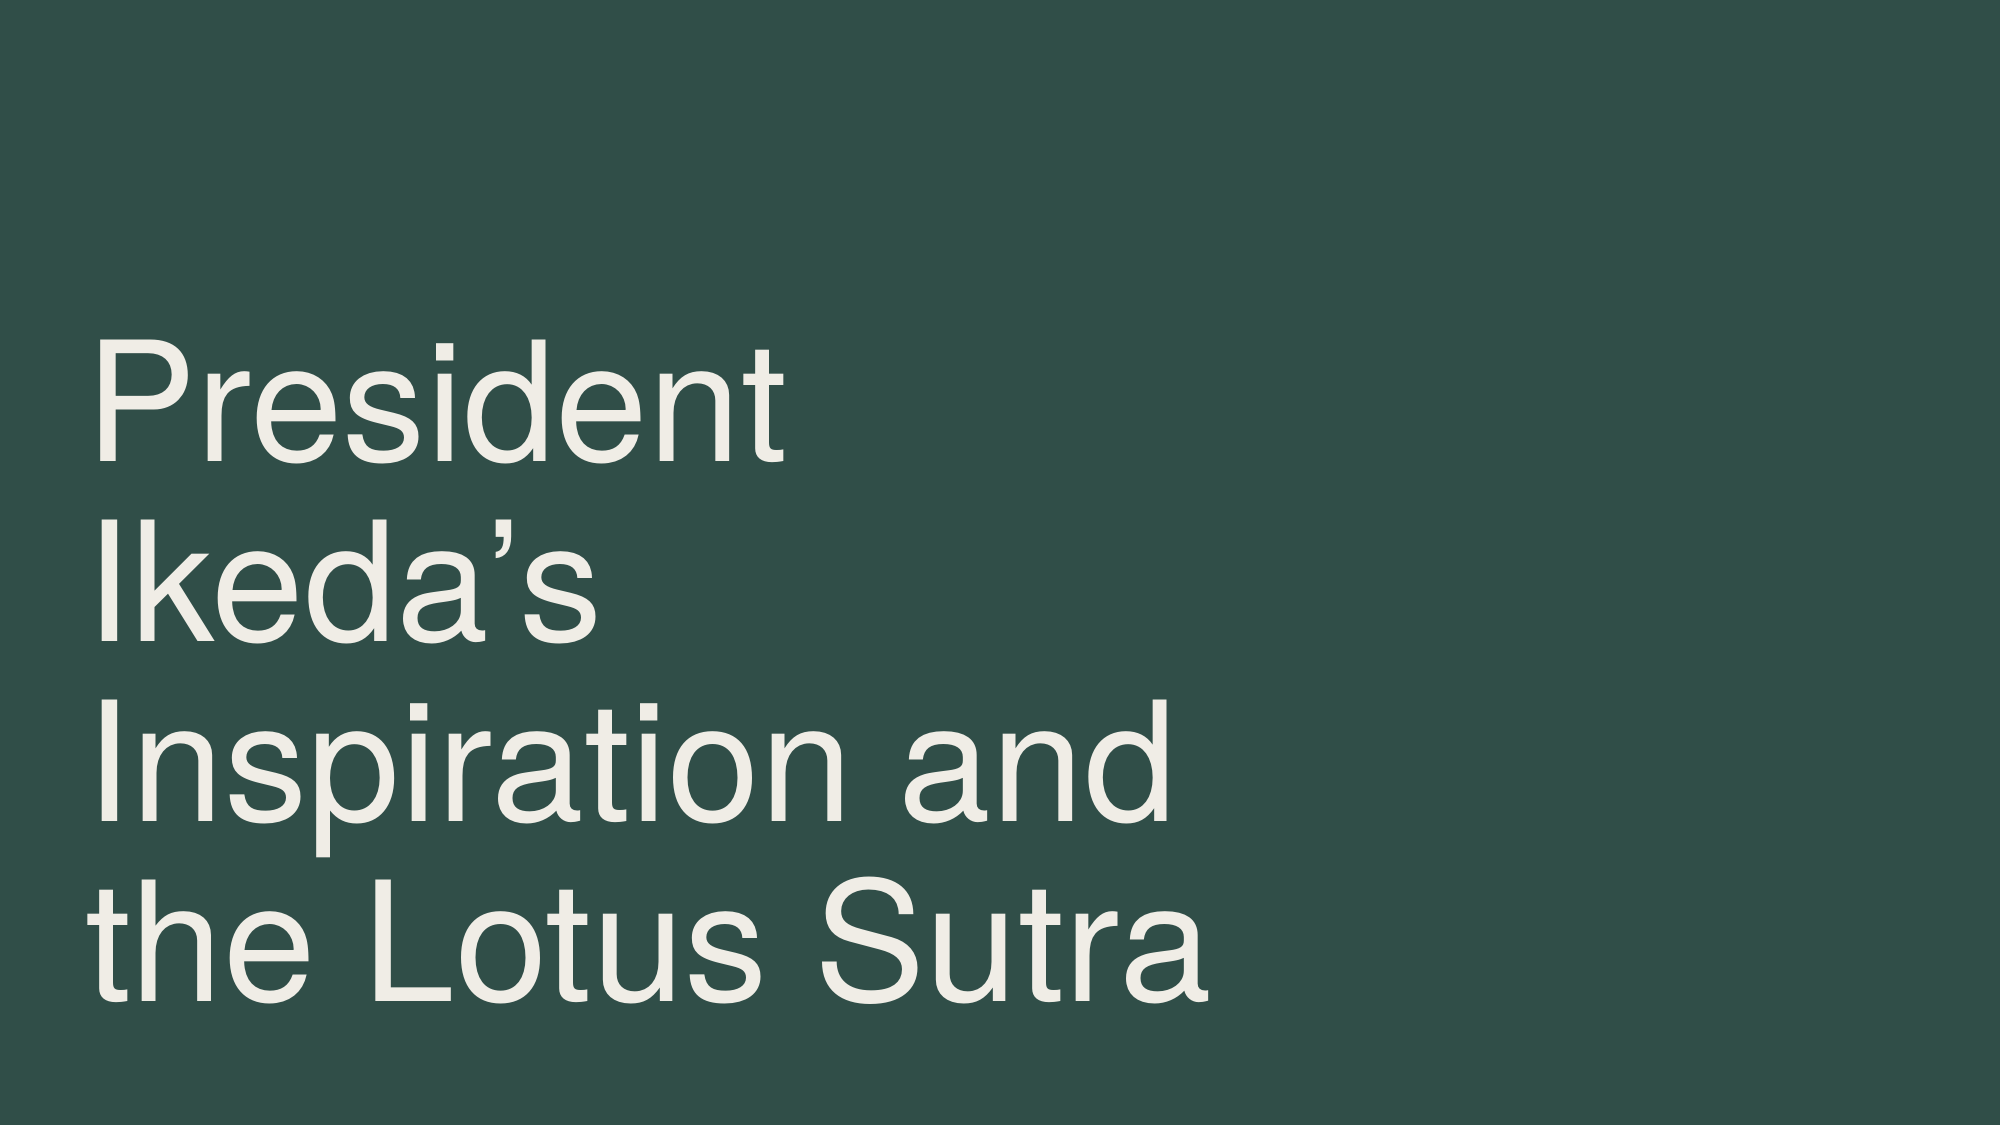

# President Ikeda’s Inspiration and the Lotus Sutra